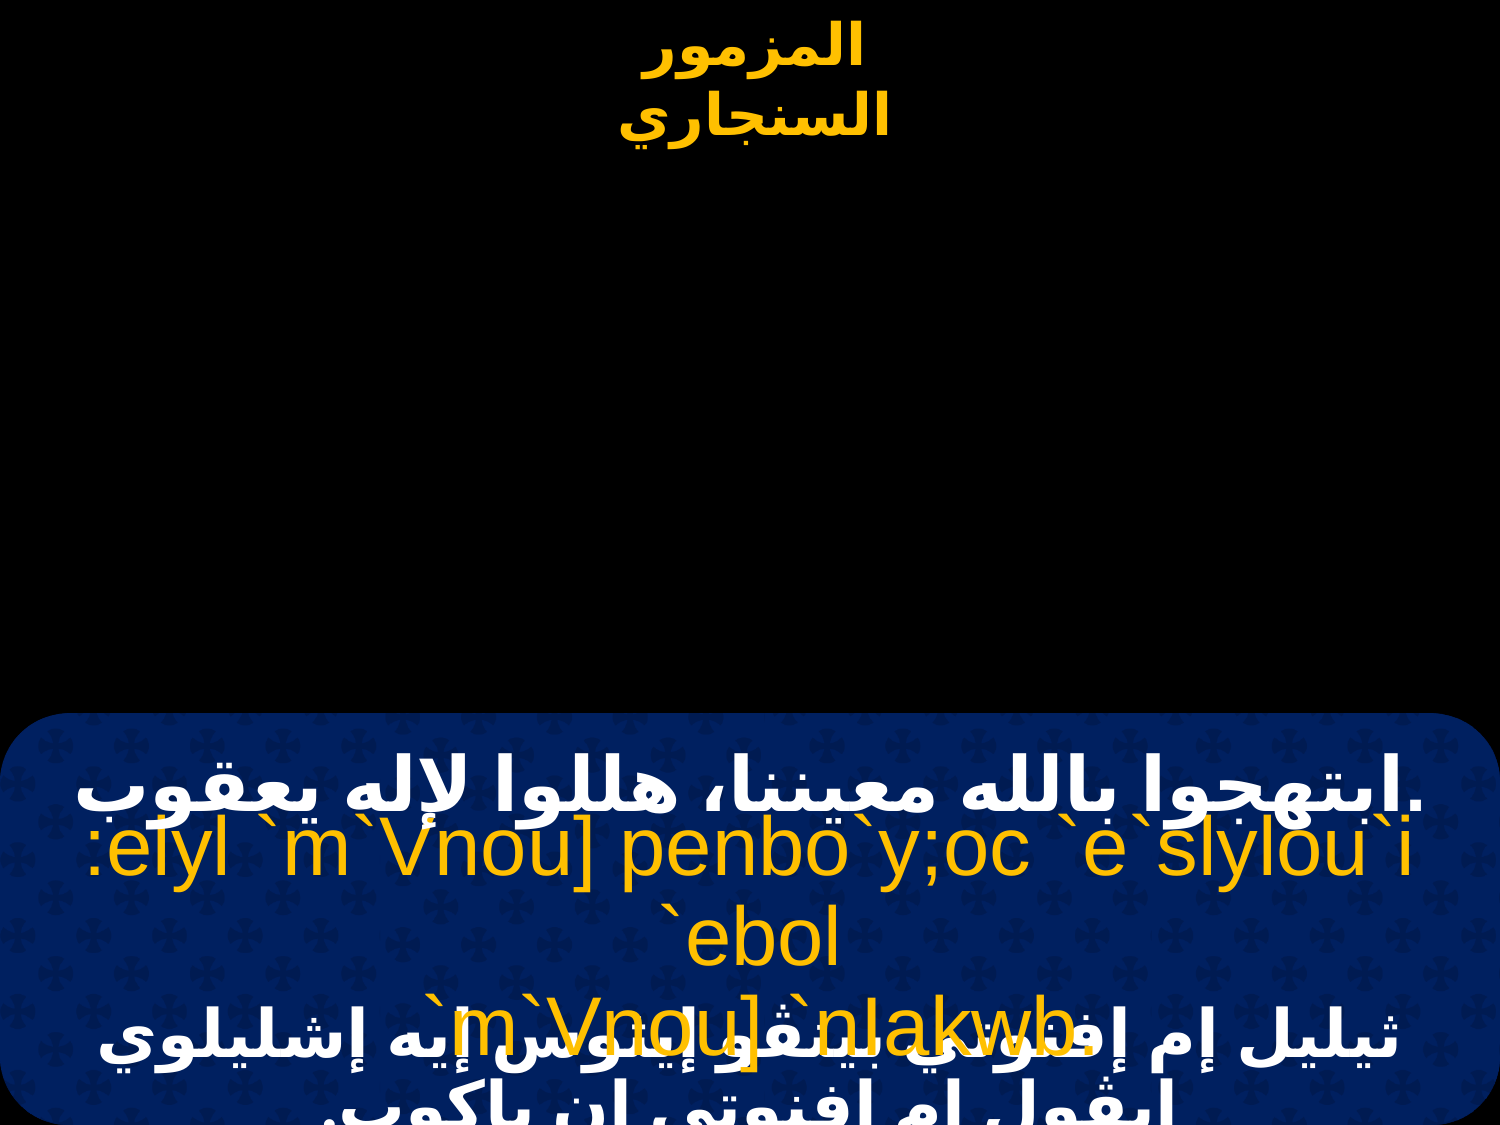

#
ابتهجوا بالله معيننا، هللوا لإله يعقوب.
:elyl `m`Vnou] penbo`y;oc `e`slylou`i `ebol
 `m`Vnou] `nIakwb.
ثيليل إم إفنوتي بينڤو إيثوس إيه إشليلوي إيڤول إم إفنوتي إن ياكوب.